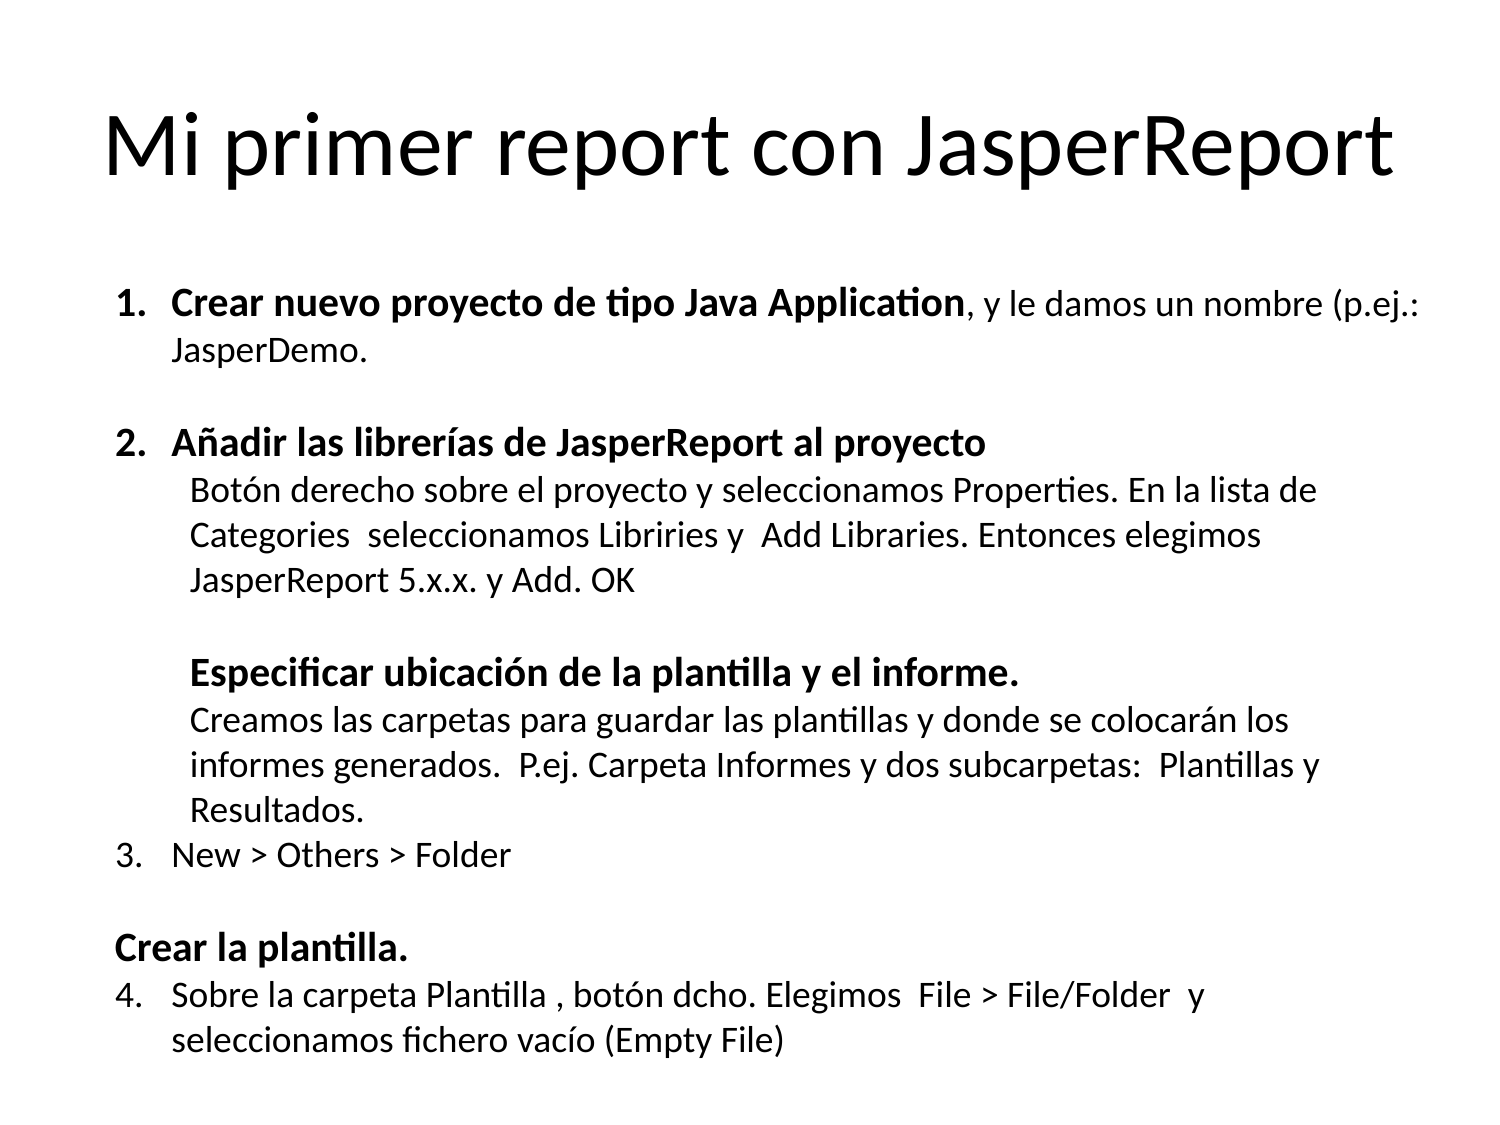

Mi primer report con JasperReport
Crear nuevo proyecto de tipo Java Application, y le damos un nombre (p.ej.: JasperDemo.

Añadir las librerías de JasperReport al proyecto
Botón derecho sobre el proyecto y seleccionamos Properties. En la lista de Categories  seleccionamos Libriries y  Add Libraries. Entonces elegimos JasperReport 5.x.x. y Add. OK

Especificar ubicación de la plantilla y el informe.
Creamos las carpetas para guardar las plantillas y donde se colocarán los informes generados.  P.ej. Carpeta Informes y dos subcarpetas:  Plantillas y Resultados.
New > Others > Folder

Crear la plantilla.
Sobre la carpeta Plantilla , botón dcho. Elegimos  File > File/Folder  y seleccionamos fichero vacío (Empty File)